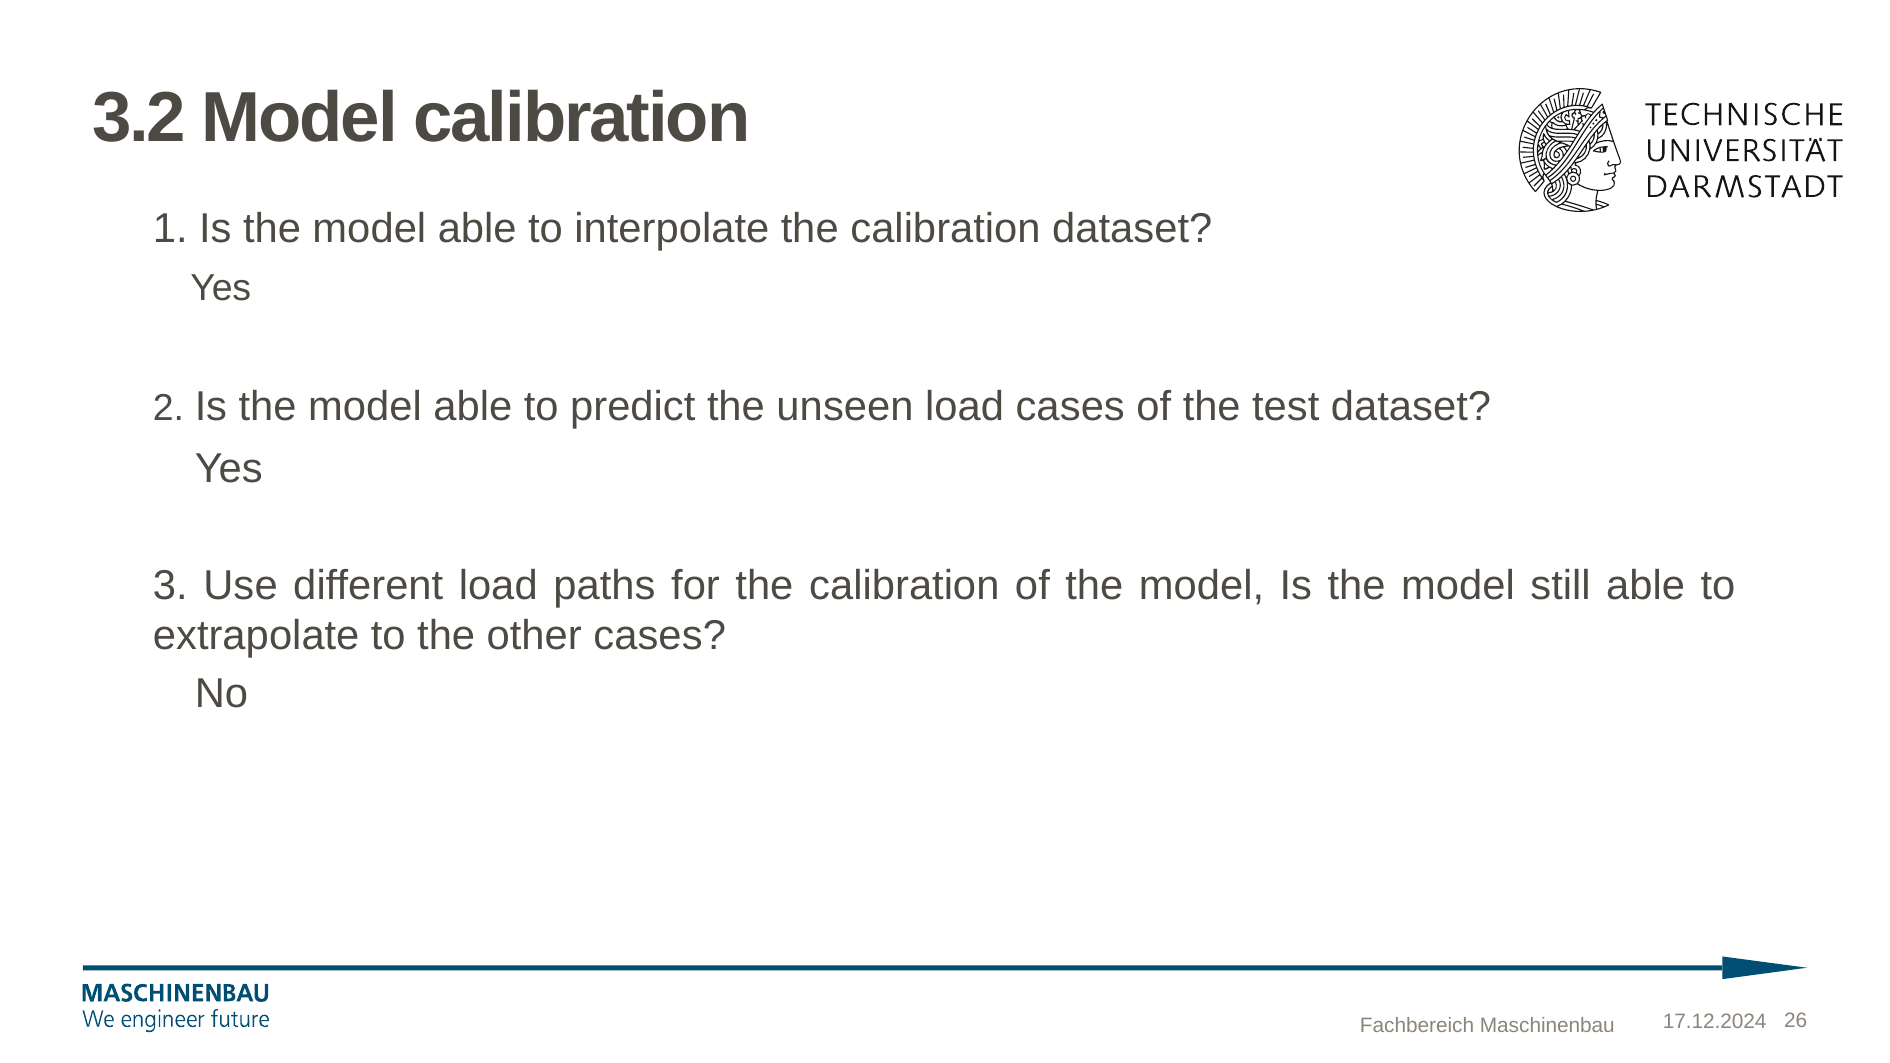

# 3.2 Model calibration
1. Is the model able to interpolate the calibration dataset?
 Yes

2. Is the model able to predict the unseen load cases of the test dataset?
 Yes

3. Use different load paths for the calibration of the model, Is the model still able to extrapolate to the other cases?
 No

Fachbereich Maschinenbau
17.12.2024
26